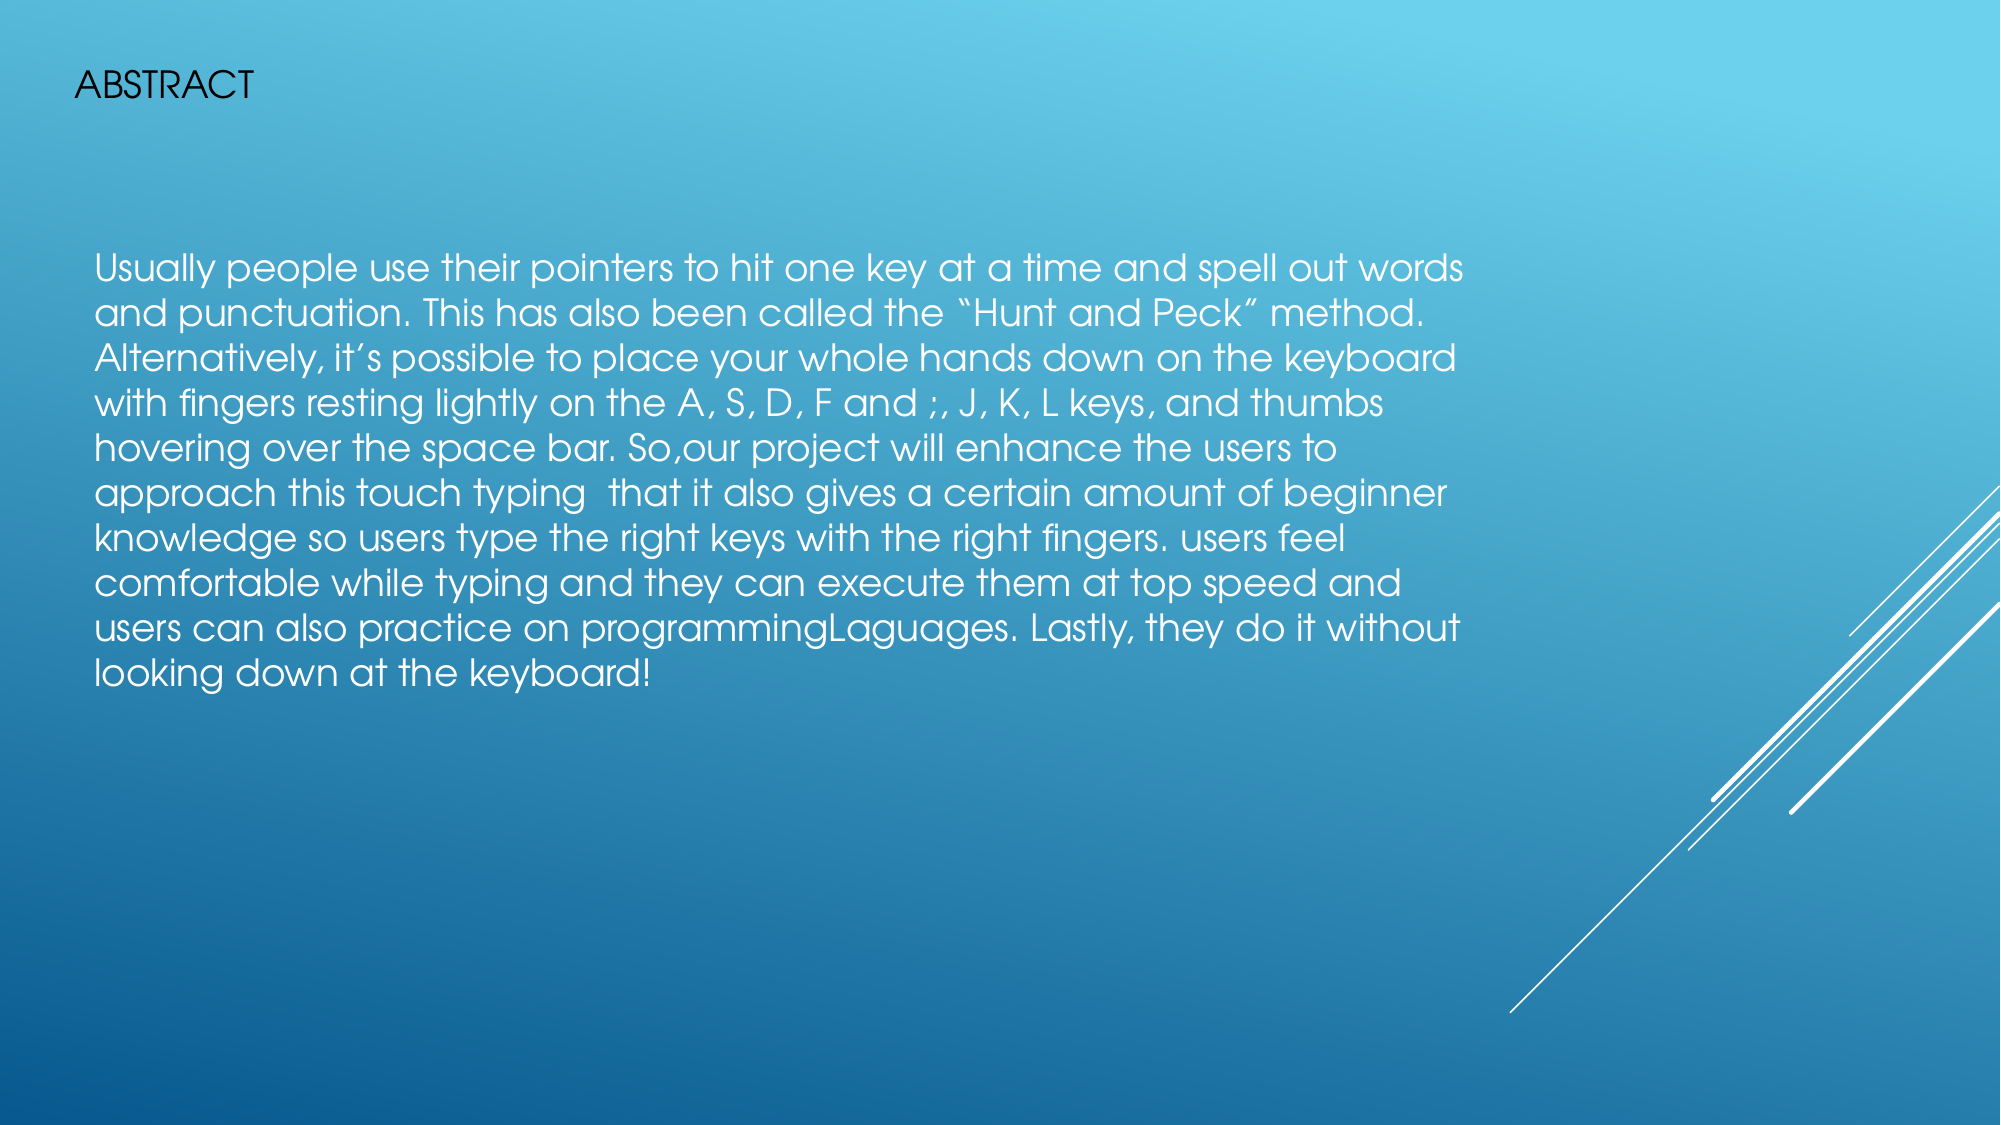

ABSTRACT
Usually people use their pointers to hit one key at a time and spell out words and punctuation. This has also been called the “Hunt and Peck” method. Alternatively, it’s possible to place your whole hands down on the keyboard with fingers resting lightly on the A, S, D, F and ;, J, K, L keys, and thumbs hovering over the space bar. So,our project will enhance the users to  approach this touch typing  that it also gives a certain amount of beginner knowledge so users type the right keys with the right fingers. users feel comfortable while typing and they can execute them at top speed and users can also practice on programmingLaguages. Lastly, they do it without looking down at the keyboard!